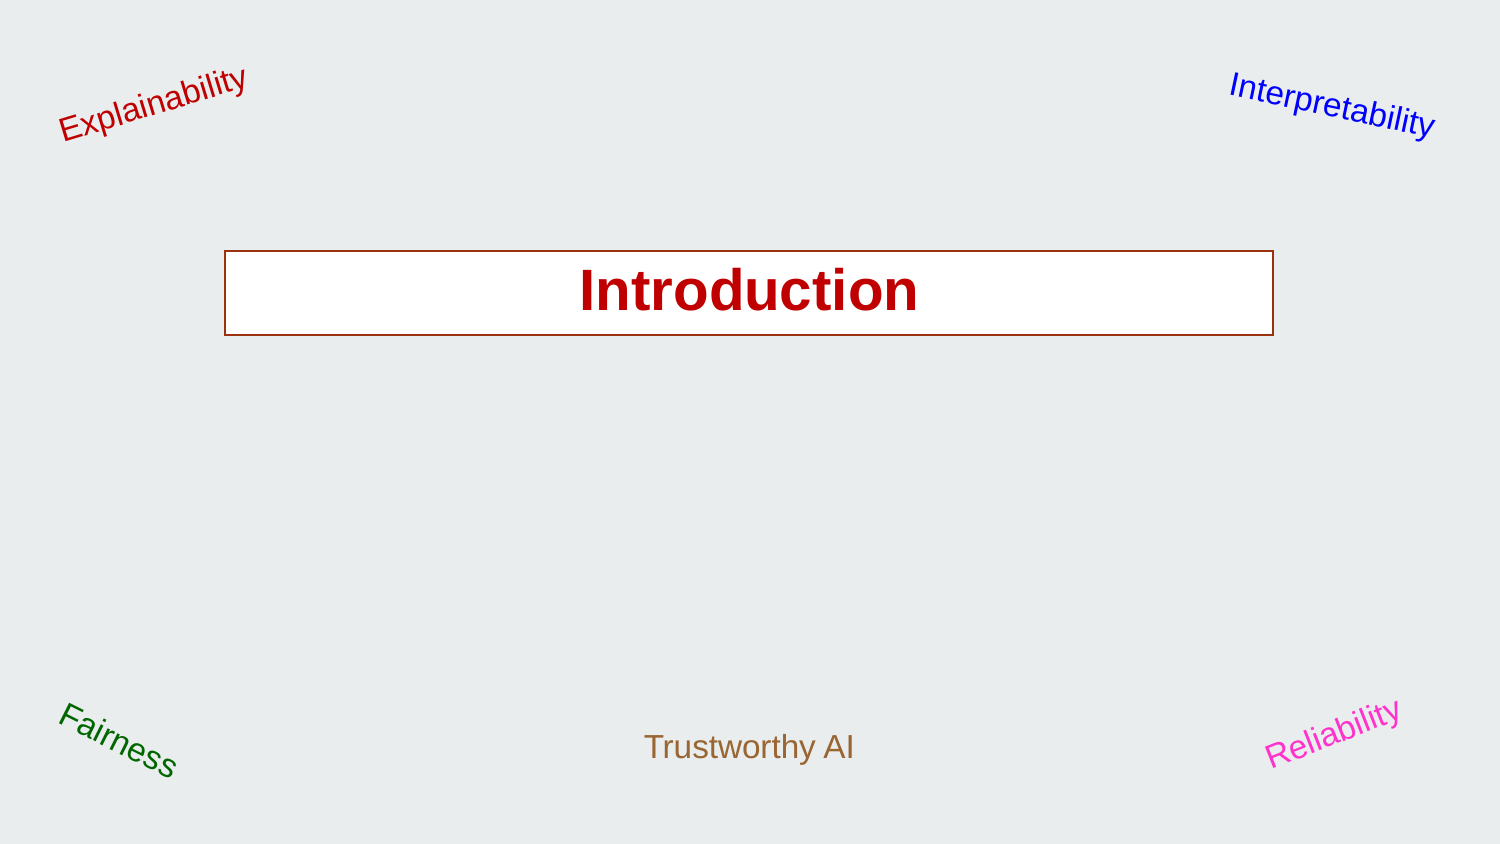

Explainability
Interpretability

Introduction

Reliability
Fairness
Trustworthy AI